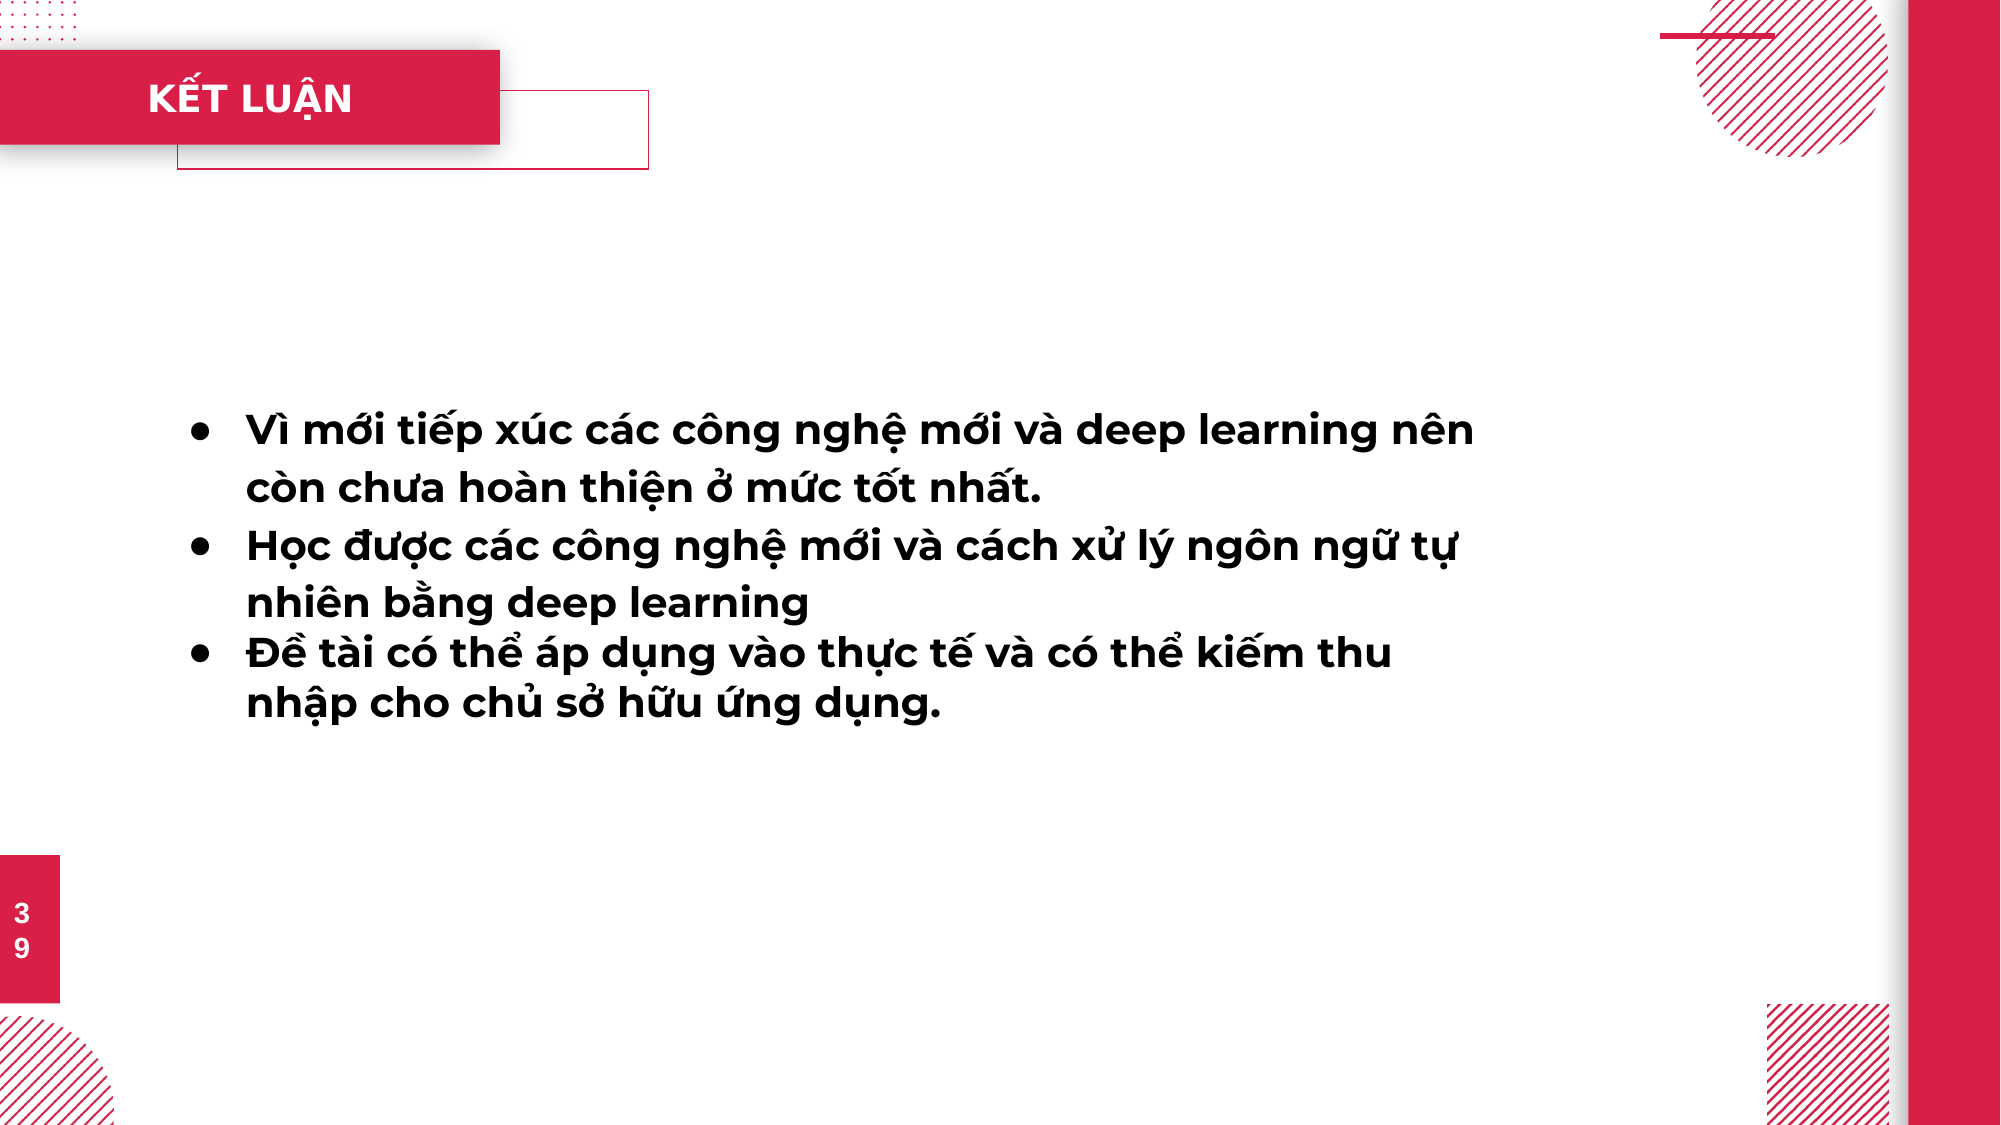

KẾT LUẬN

Vì mới tiếp xúc các công nghệ mới và deep learning nên còn chưa hoàn thiện ở mức tốt nhất.
Học được các công nghệ mới và cách xử lý ngôn ngữ tự nhiên bằng deep learning
Đề tài có thể áp dụng vào thực tế và có thể kiếm thu nhập cho chủ sở hữu ứng dụng.
39